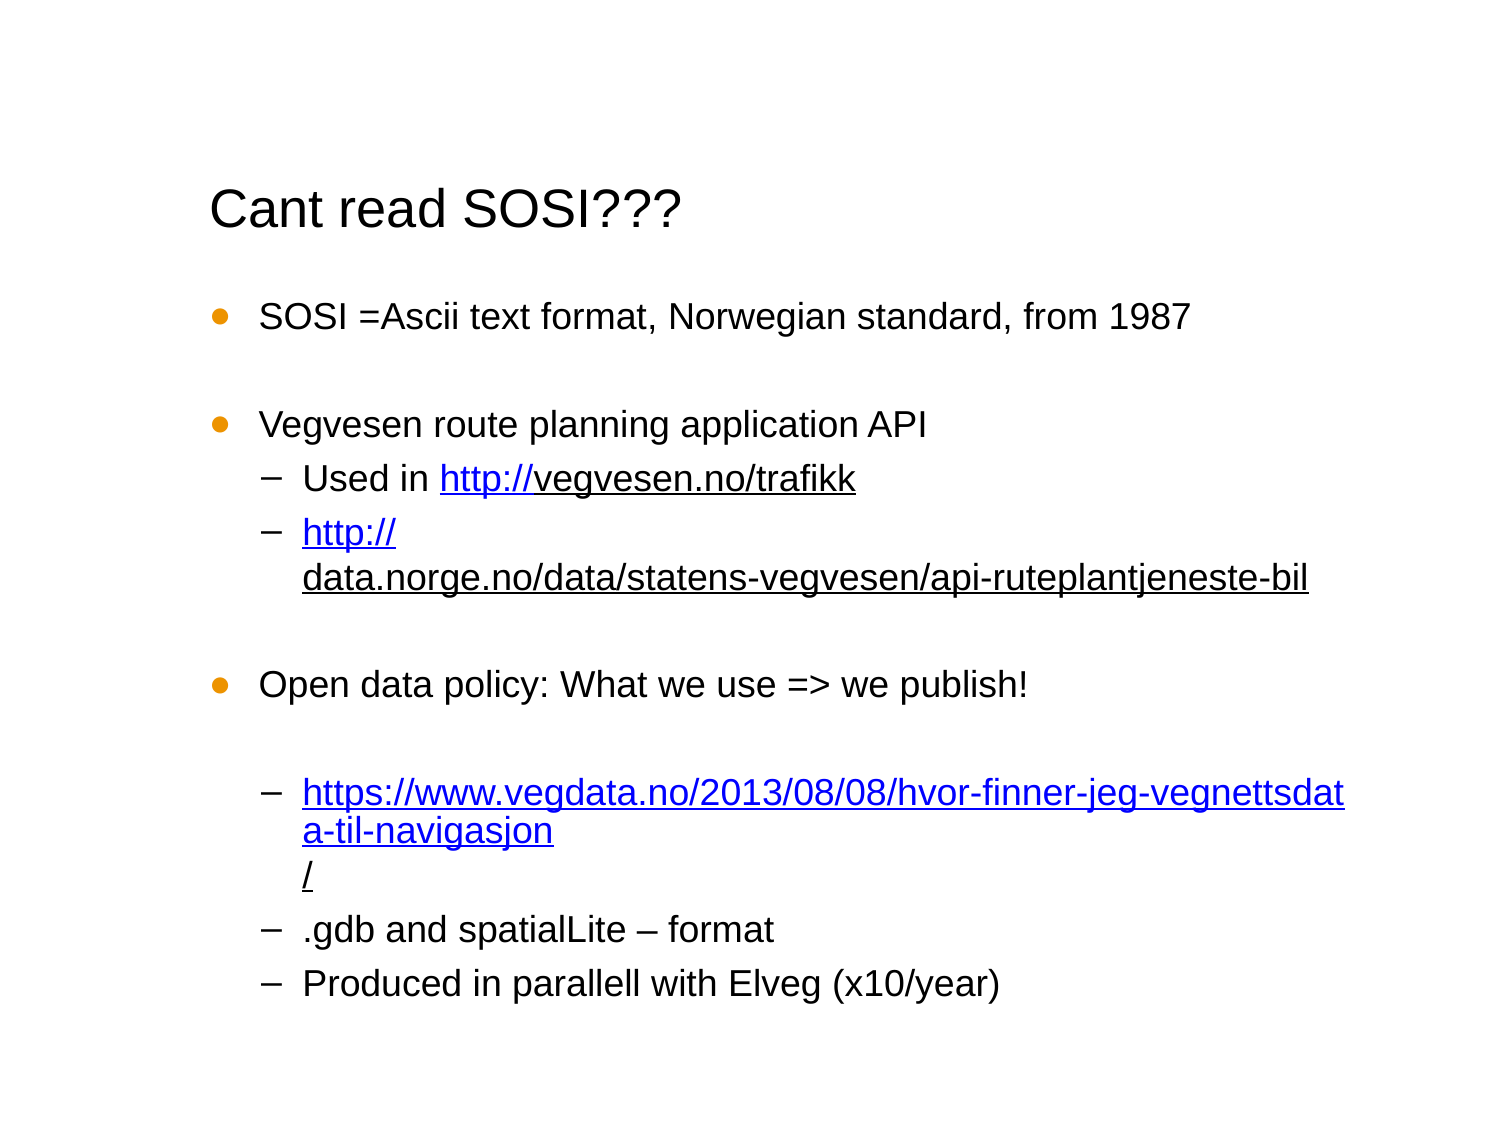

# Cant read SOSI???
SOSI =Ascii text format, Norwegian standard, from 1987

Vegvesen route planning application API
Used in http://vegvesen.no/trafikk
http://data.norge.no/data/statens-vegvesen/api-ruteplantjeneste-bil

Open data policy: What we use => we publish!

https://www.vegdata.no/2013/08/08/hvor-finner-jeg-vegnettsdata-til-navigasjon/
.gdb and spatialLite – format
Produced in parallell with Elveg (x10/year)

01.09.2016